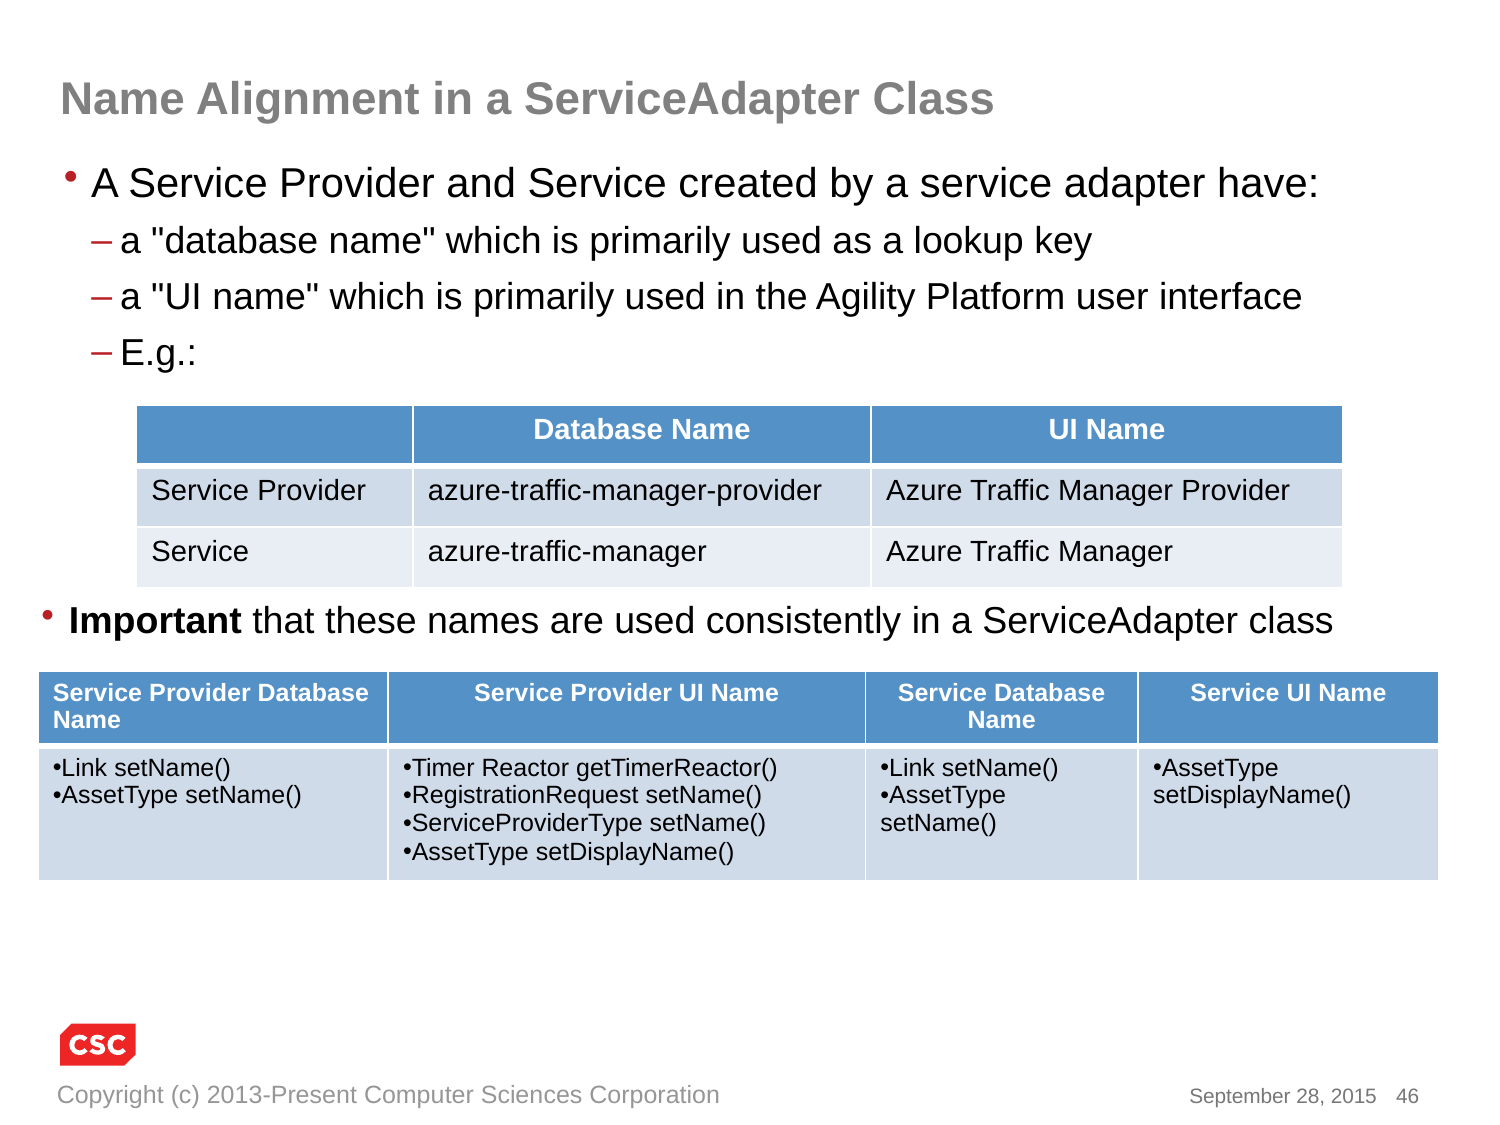

# Name Alignment in a ServiceAdapter Class
A Service Provider and Service created by a service adapter have:
a "database name" which is primarily used as a lookup key
a "UI name" which is primarily used in the Agility Platform user interface
E.g.:

|  | Database Name | UI Name |
| --- | --- | --- |
| Service Provider | azure-traffic-manager-provider | Azure Traffic Manager Provider |
| Service | azure-traffic-manager | Azure Traffic Manager |
Important that these names are used consistently in a ServiceAdapter class
| Service Provider Database Name | Service Provider UI Name | Service Database Name | Service UI Name |
| --- | --- | --- | --- |
| Link setName() AssetType setName() | Timer Reactor getTimerReactor() RegistrationRequest setName() ServiceProviderType setName() AssetType setDisplayName() | Link setName() AssetType setName() | AssetType setDisplayName() |